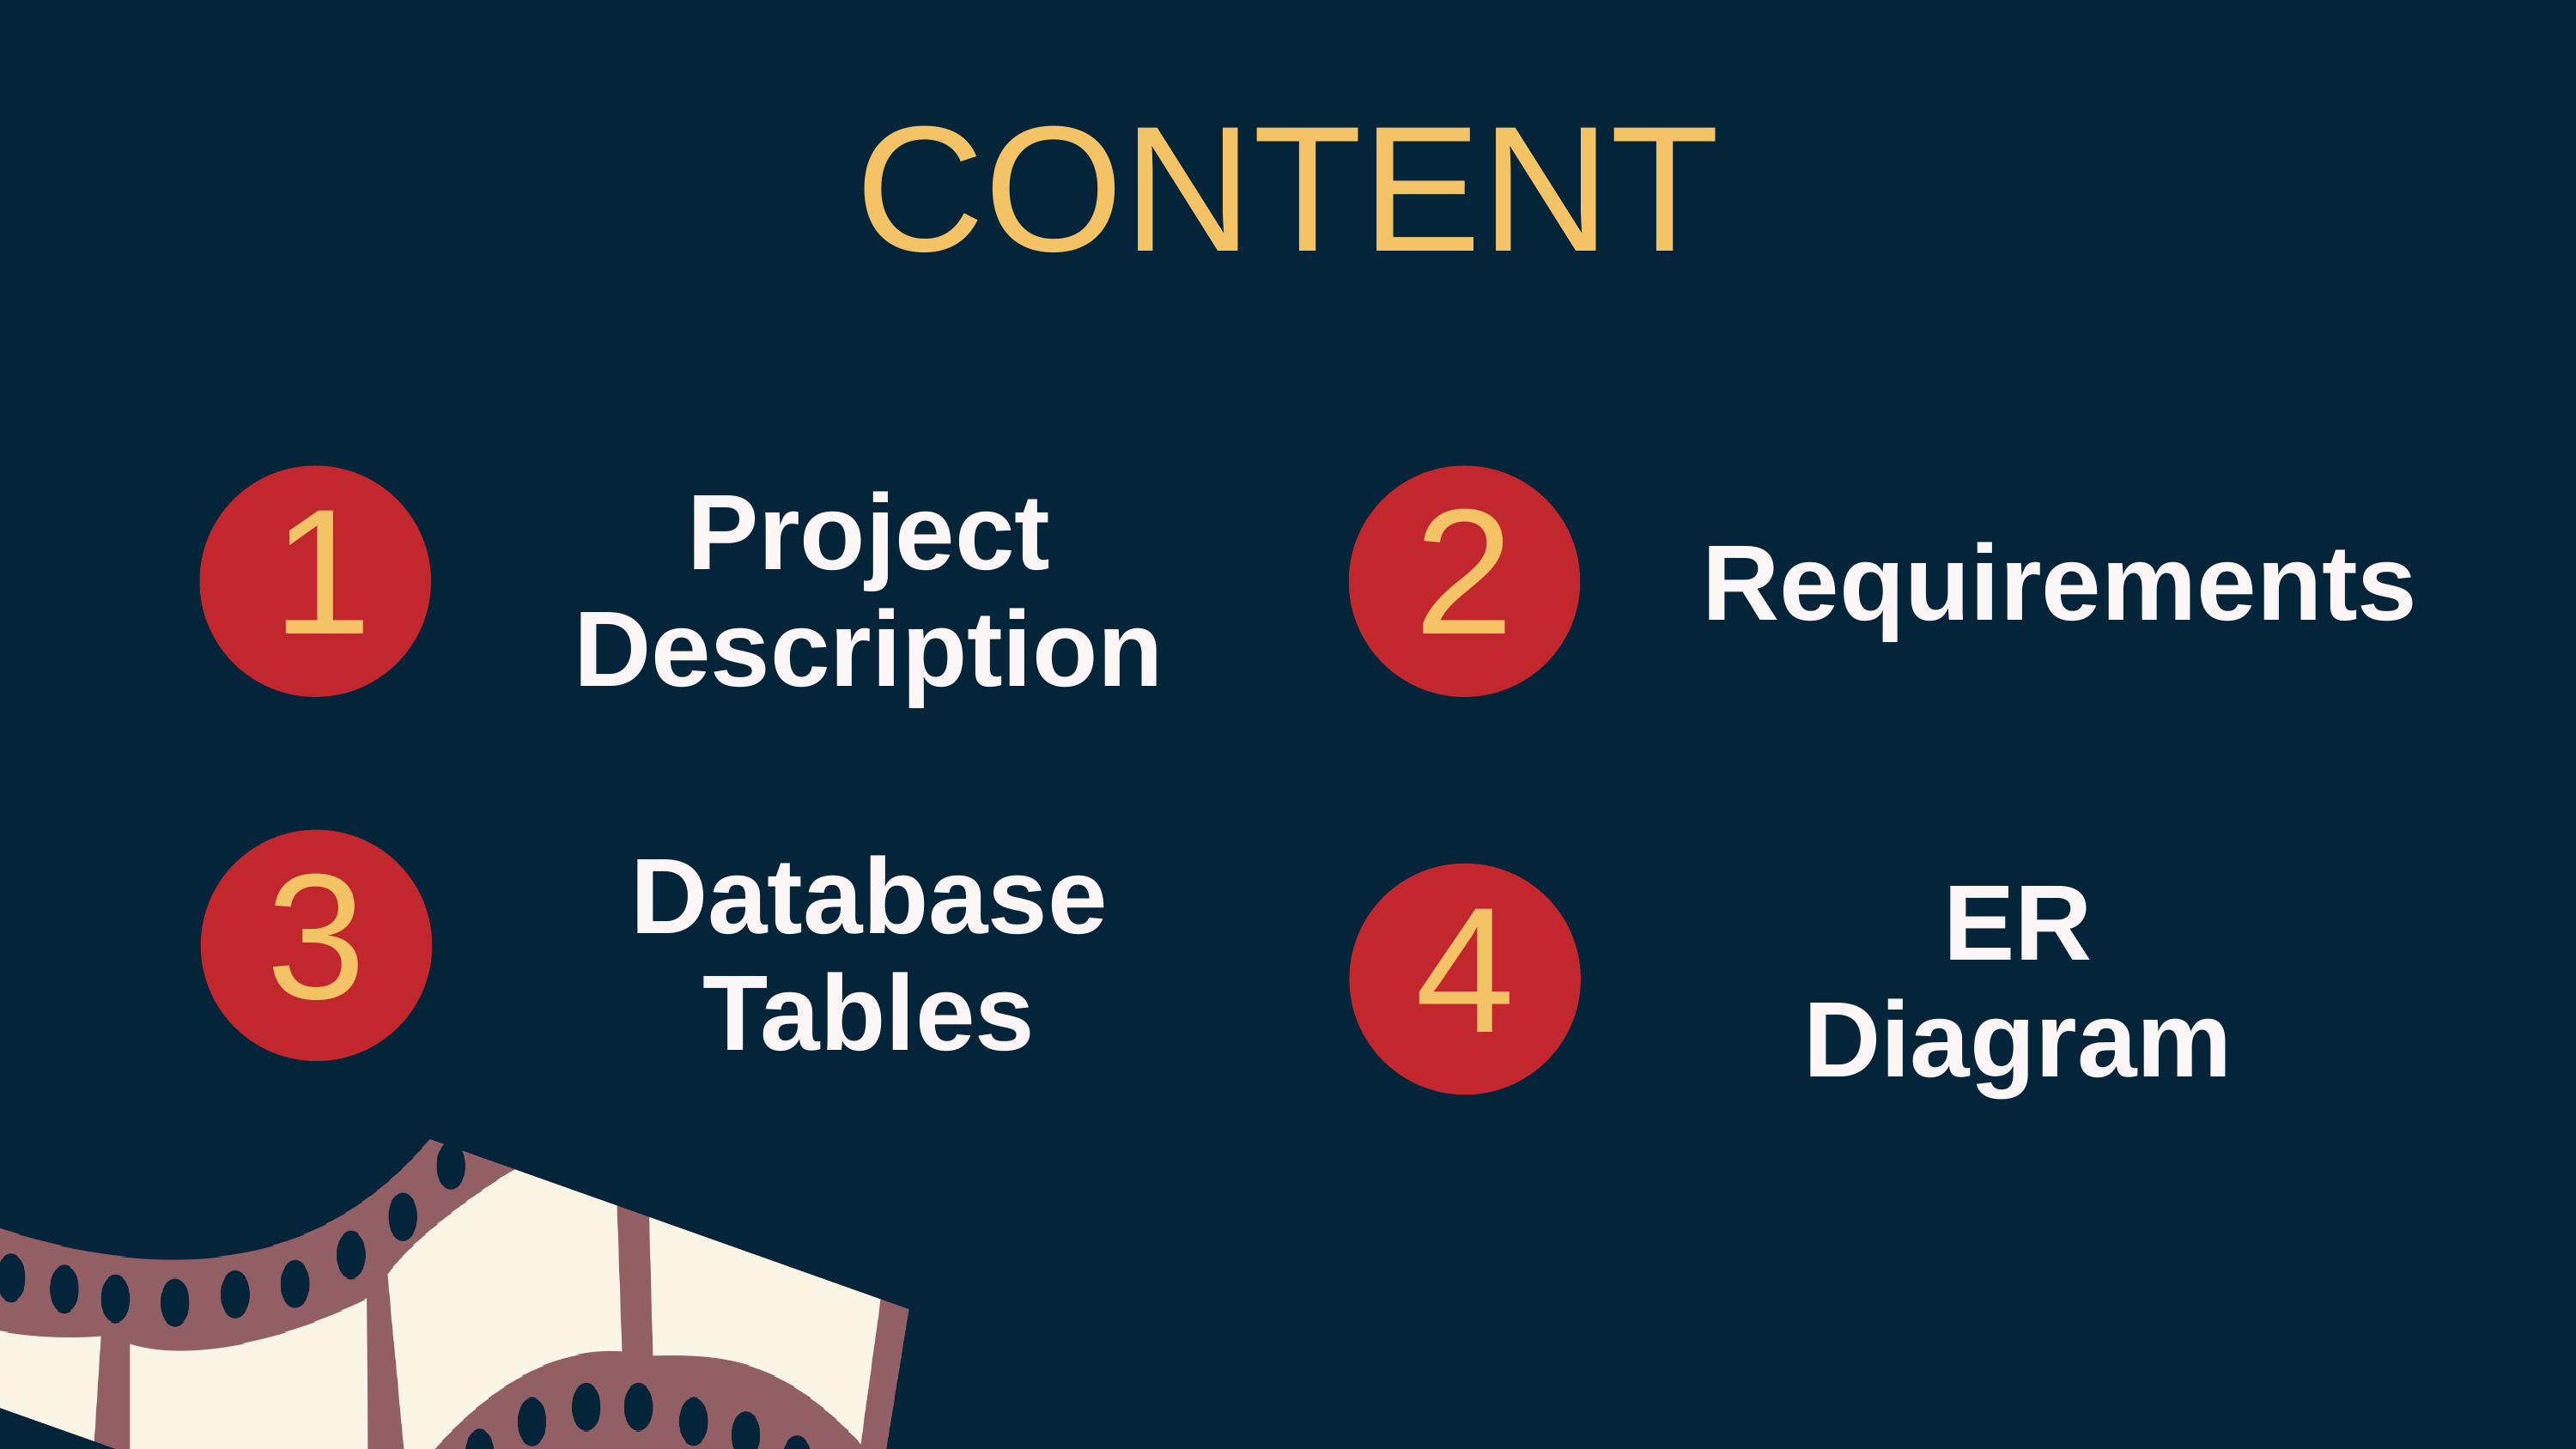

CONTENT

1

2
Project
Description
Requirements

3
Database
Tables

4
ER
Diagram